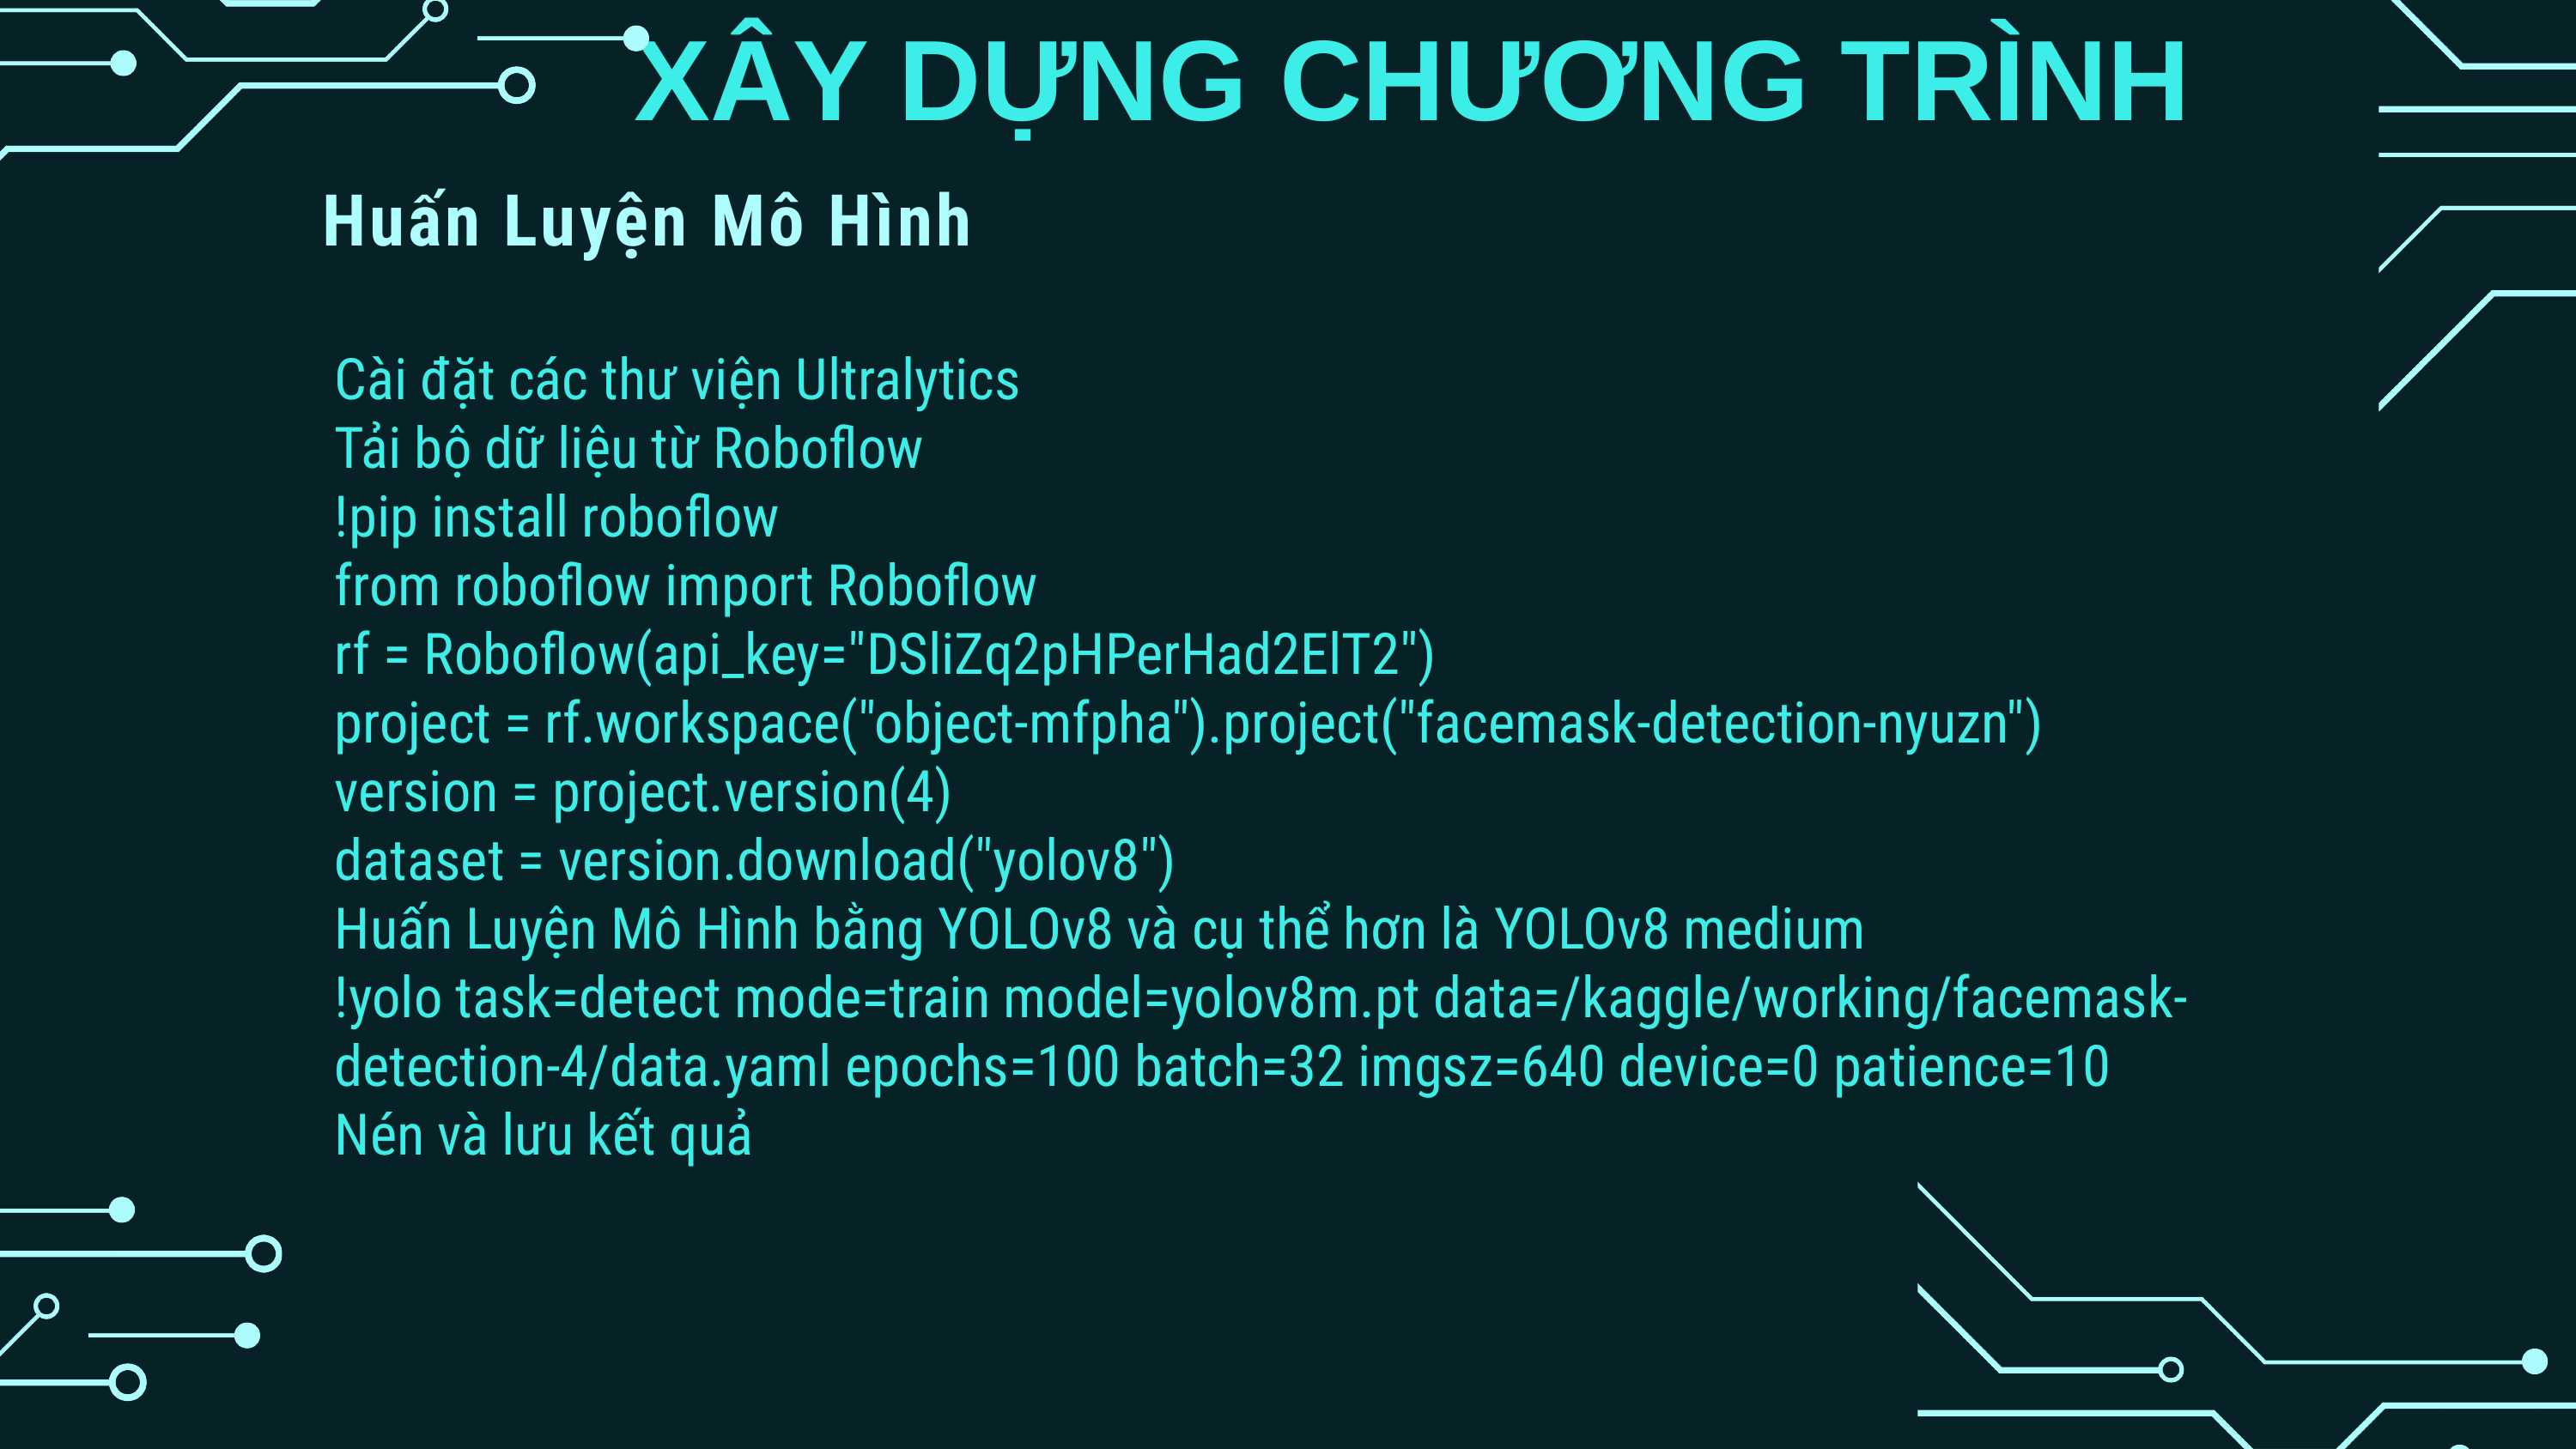

XÂY DỰNG CHƯƠNG TRÌNH
Huấn Luyện Mô Hình
Cài đặt các thư viện Ultralytics
Tải bộ dữ liệu từ Roboflow
!pip install roboflow
from roboflow import Roboflow
rf = Roboflow(api_key="DSliZq2pHPerHad2ElT2")
project = rf.workspace("object-mfpha").project("facemask-detection-nyuzn")
version = project.version(4)
dataset = version.download("yolov8")
Huấn Luyện Mô Hình bằng YOLOv8 và cụ thể hơn là YOLOv8 medium
!yolo task=detect mode=train model=yolov8m.pt data=/kaggle/working/facemask-detection-4/data.yaml epochs=100 batch=32 imgsz=640 device=0 patience=10
Nén và lưu kết quả